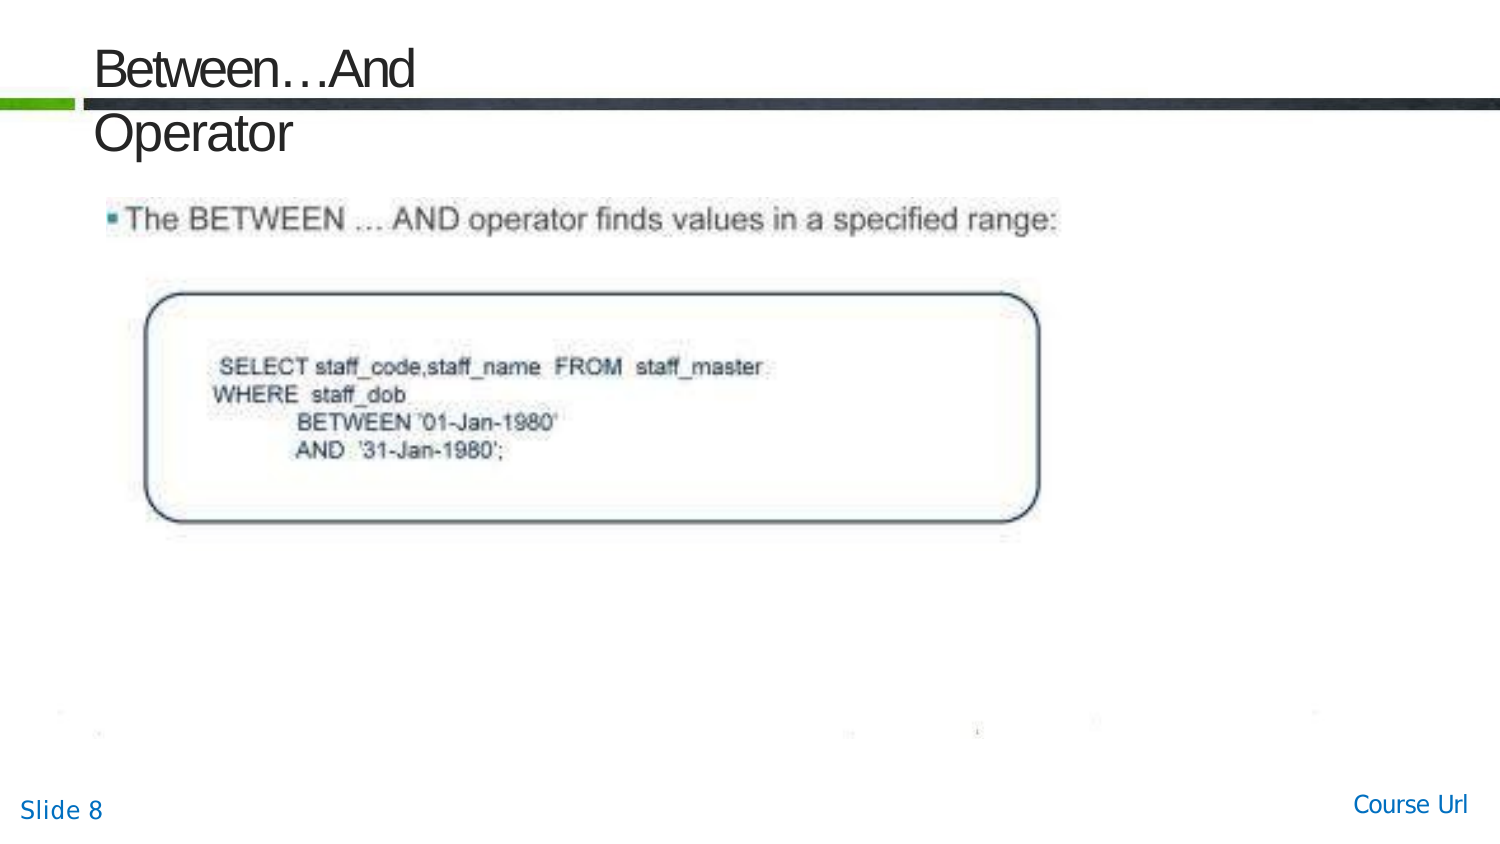

# Between…And Operator

Course Url
Slide 8